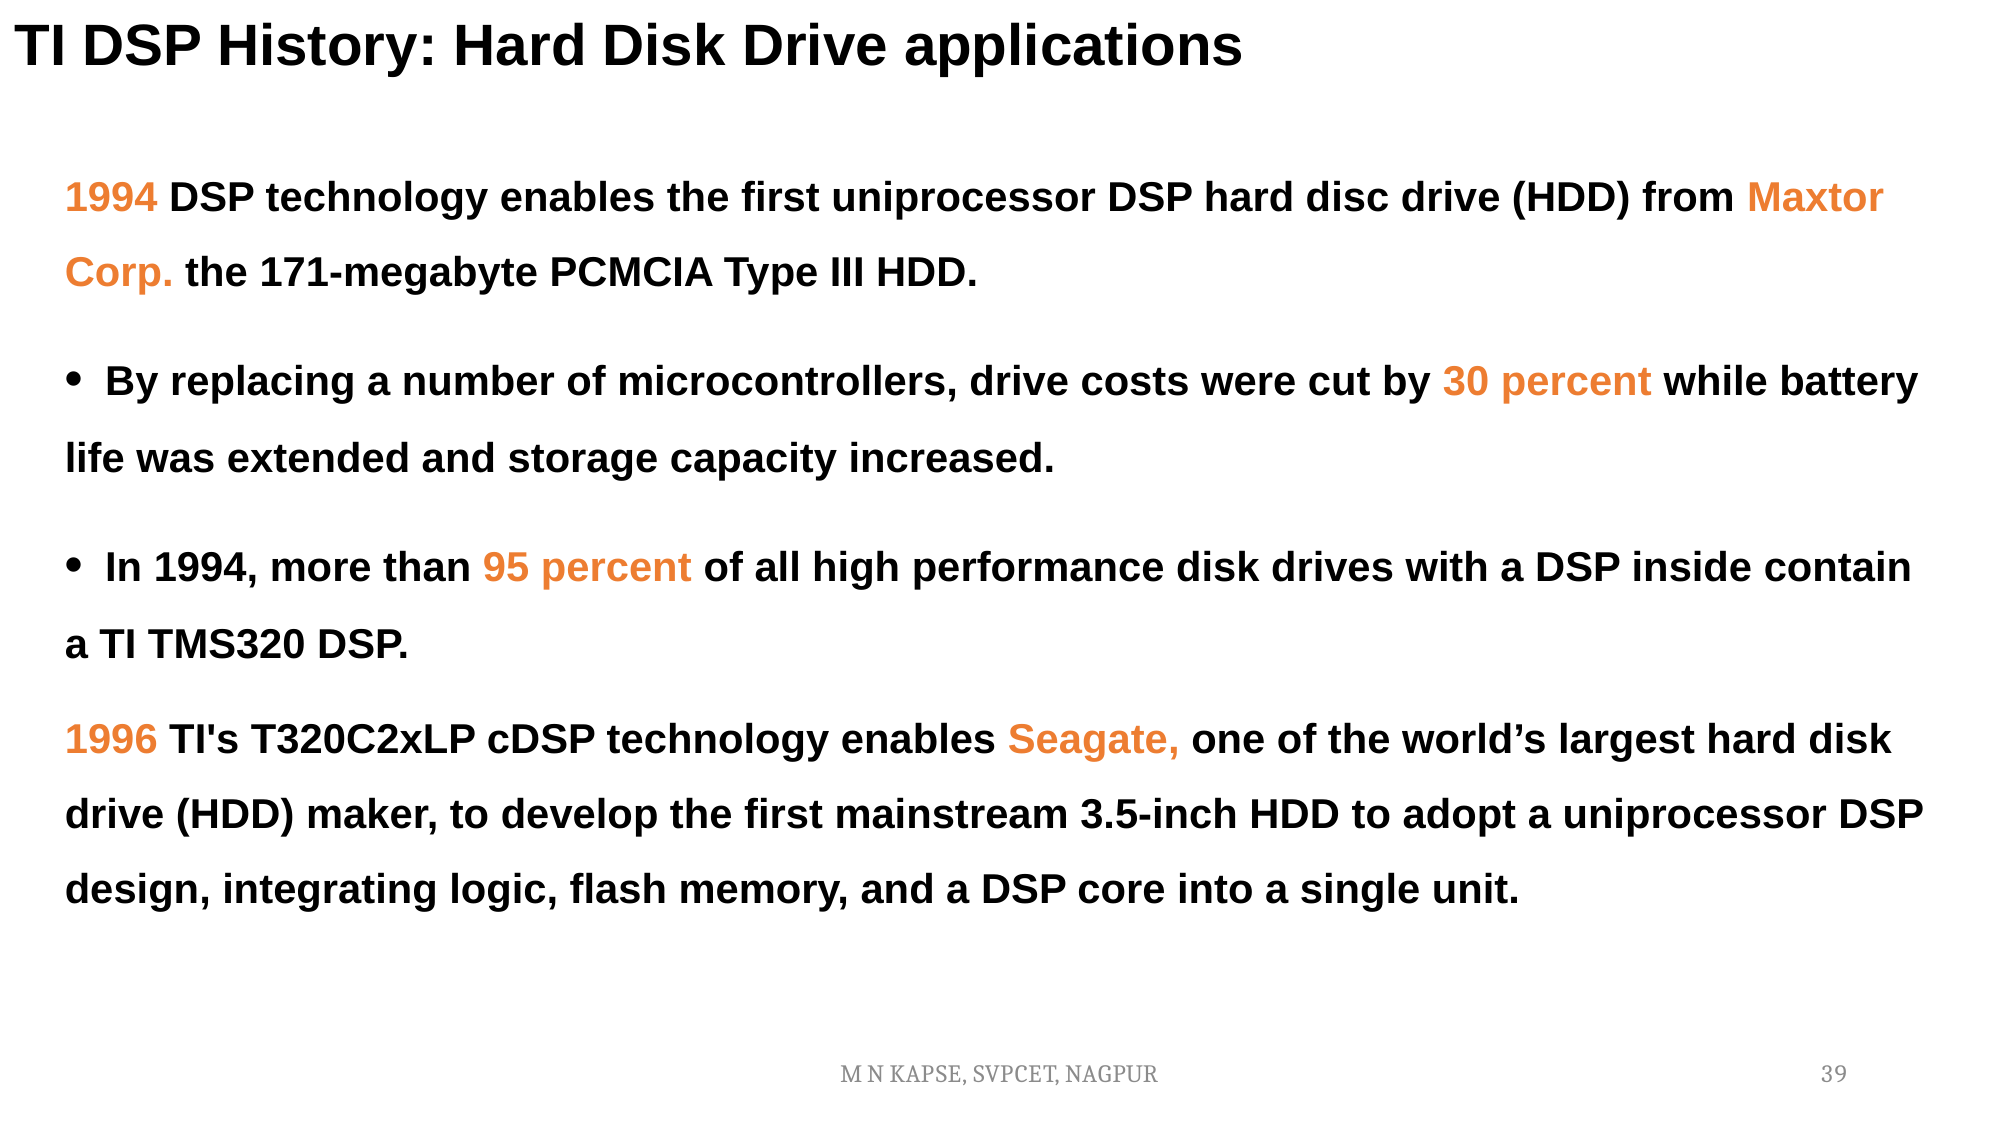

TI DSP History: Hard Disk Drive applications
1994 DSP technology enables the first uniprocessor DSP hard disc drive (HDD) from Maxtor Corp. the 171-megabyte PCMCIA Type III HDD.
•  By replacing a number of microcontrollers, drive costs were cut by 30 percent while battery life was extended and storage capacity increased.
•  In 1994, more than 95 percent of all high performance disk drives with a DSP inside contain a TI TMS320 DSP.
1996 TI's T320C2xLP cDSP technology enables Seagate, one of the world’s largest hard disk drive (HDD) maker, to develop the first mainstream 3.5-inch HDD to adopt a uniprocessor DSP design, integrating logic, flash memory, and a DSP core into a single unit.
M N KAPSE, SVPCET, NAGPUR
39